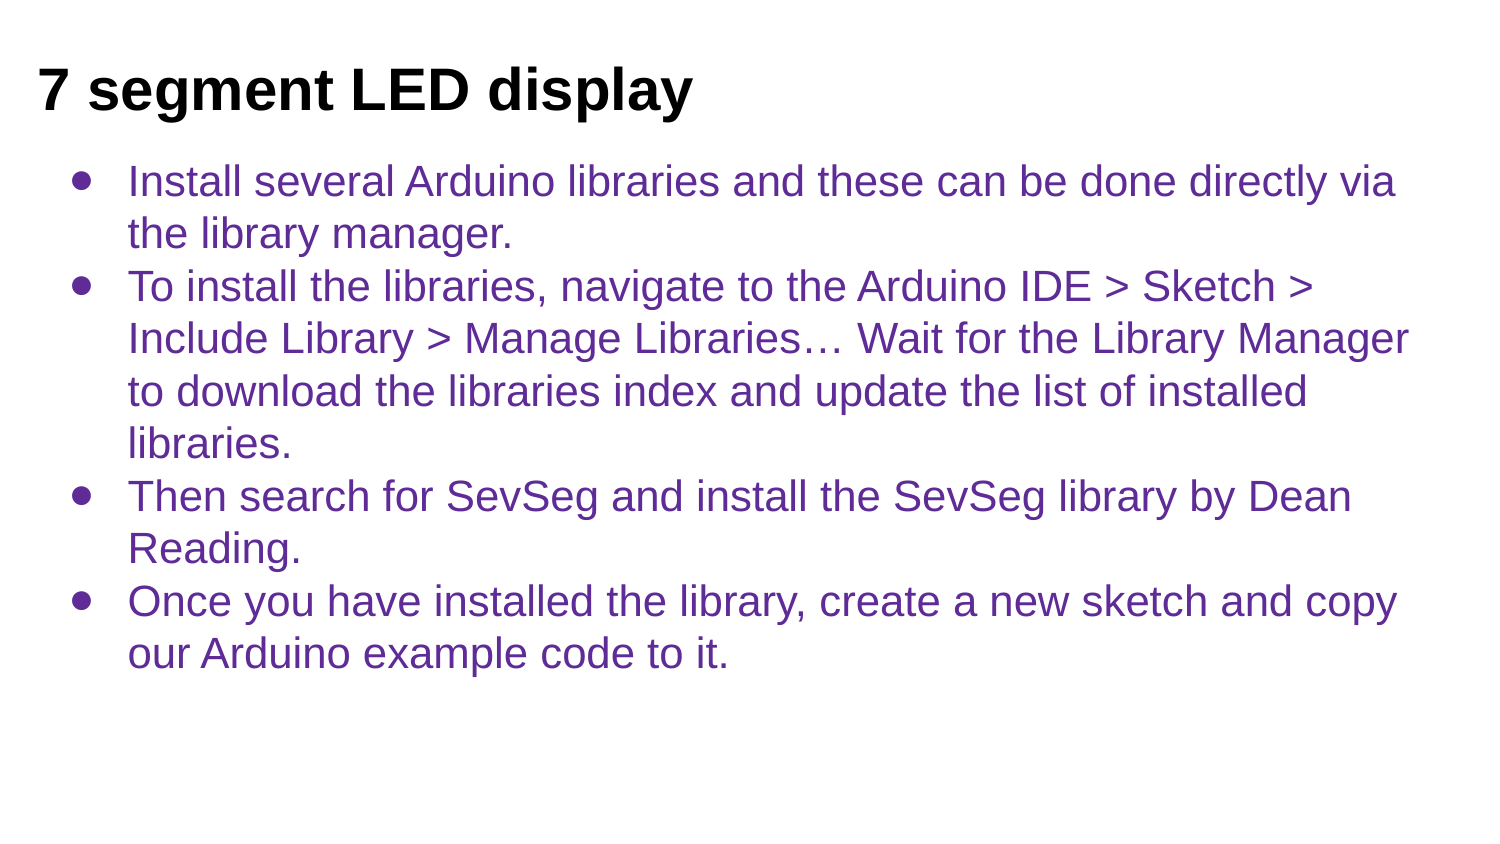

# 7 segment LED display
Install several Arduino libraries and these can be done directly via the library manager.
To install the libraries, navigate to the Arduino IDE > Sketch > Include Library > Manage Libraries… Wait for the Library Manager to download the libraries index and update the list of installed libraries.
Then search for SevSeg and install the SevSeg library by Dean Reading.
Once you have installed the library, create a new sketch and copy our Arduino example code to it.